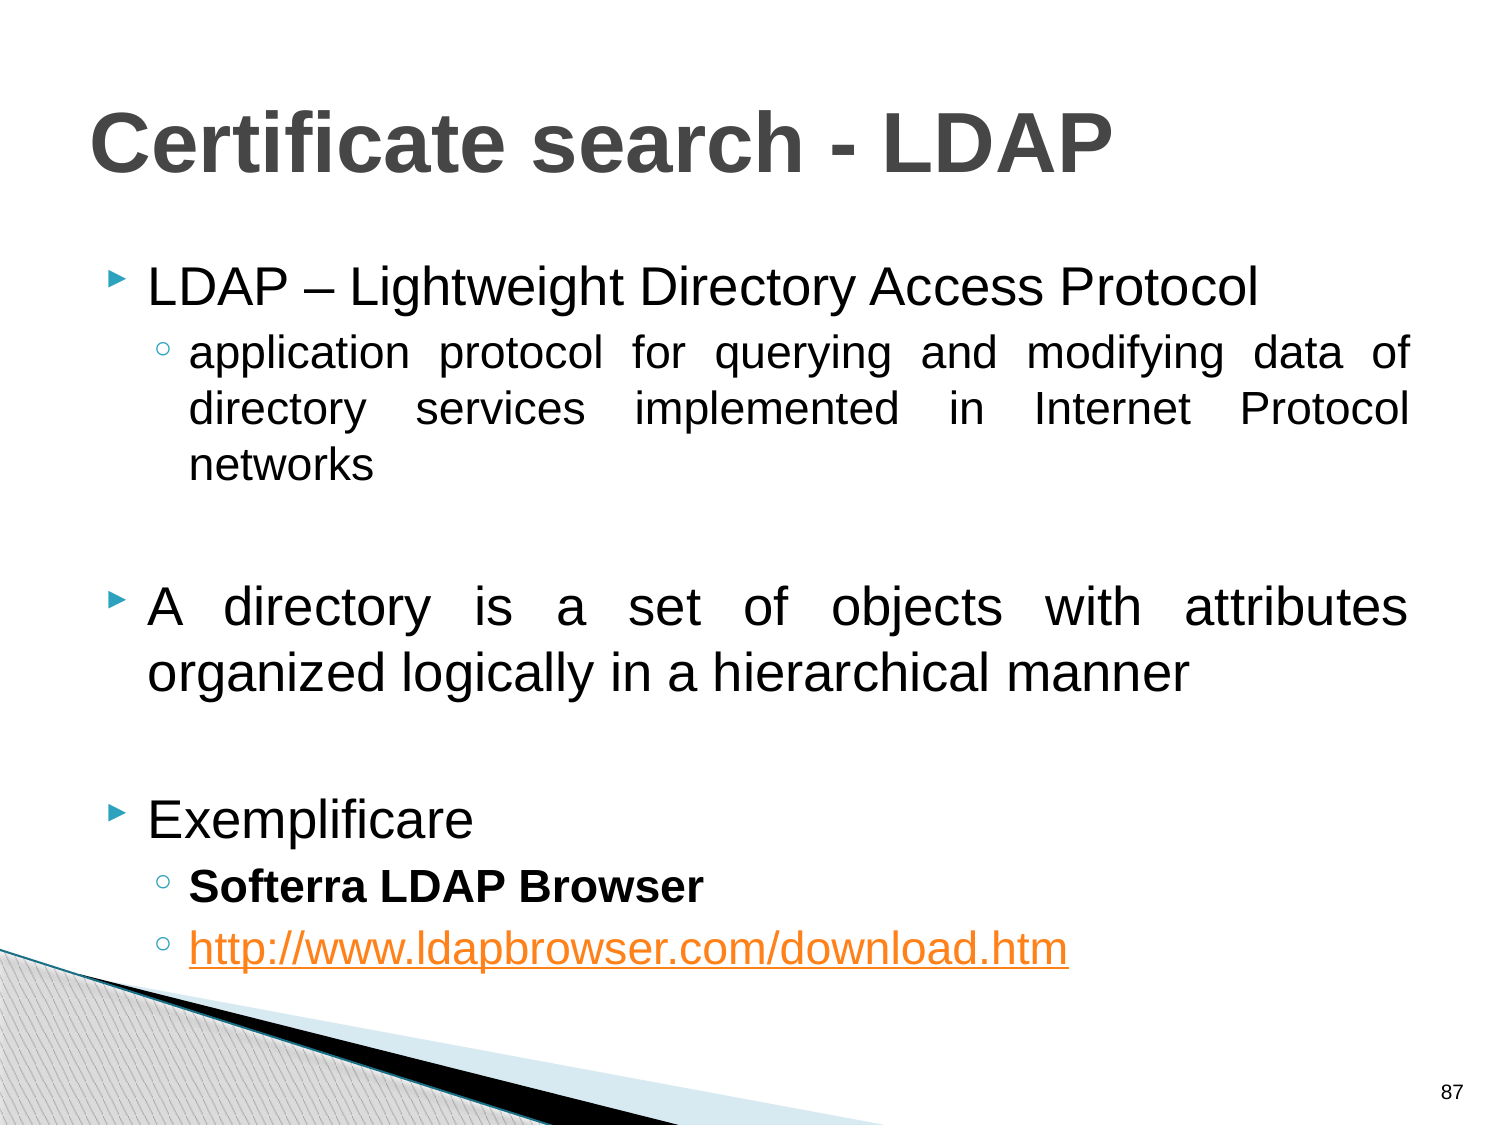

# Certificate search - LDAP
LDAP – Lightweight Directory Access Protocol
application protocol for querying and modifying data of directory services implemented in Internet Protocol networks

A directory is a set of objects with attributes organized logically in a hierarchical manner

Exemplificare
Softerra LDAP Browser
http://www.ldapbrowser.com/download.htm

87